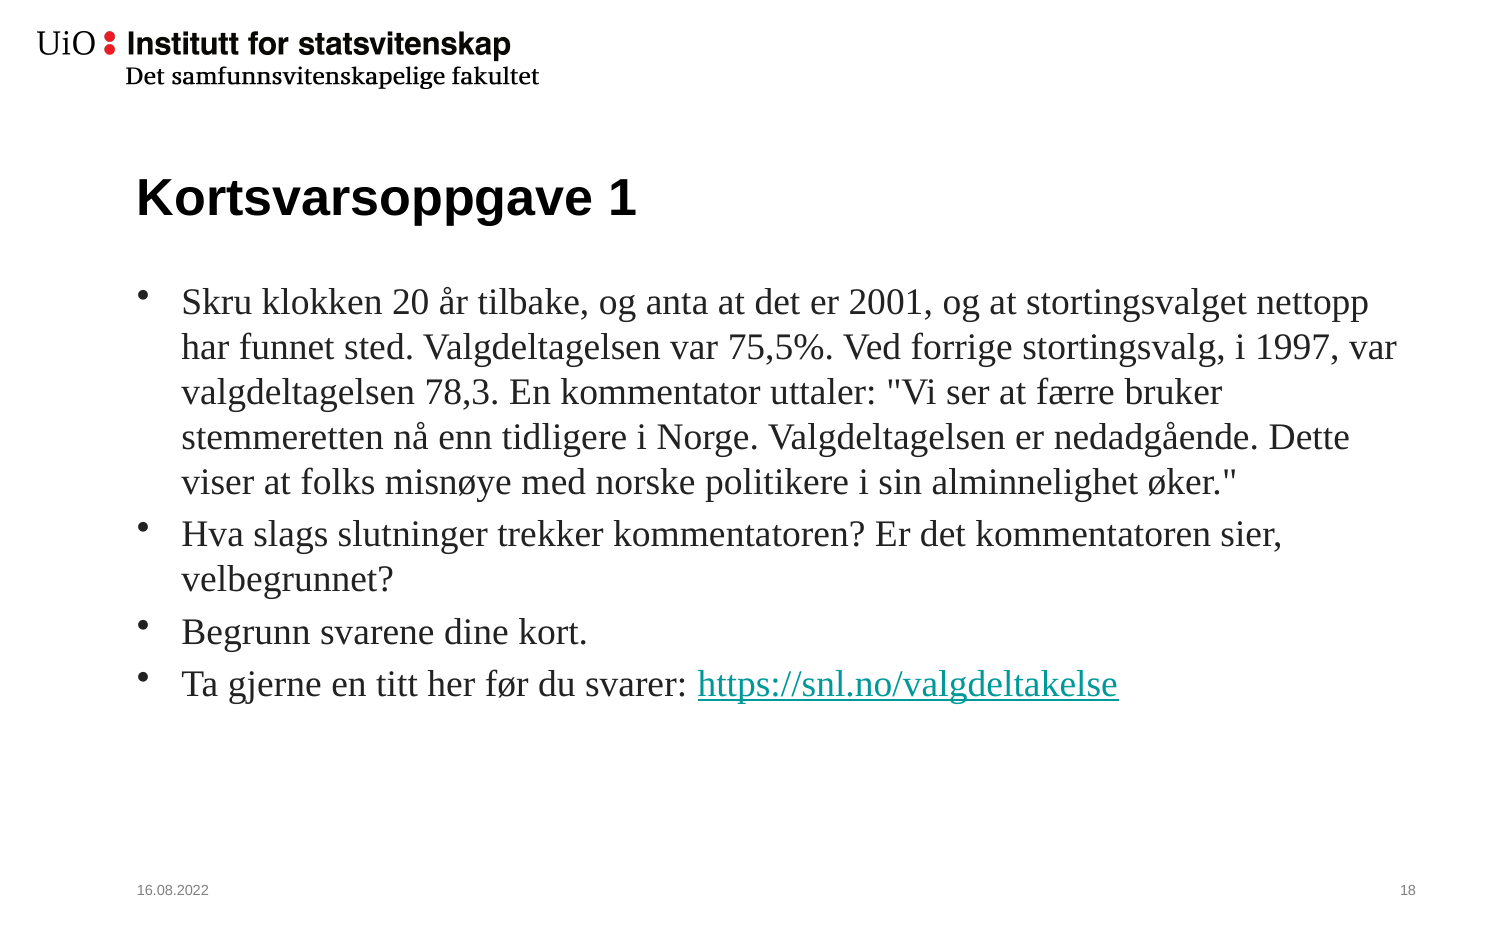

# Kortsvarsoppgave 1
Skru klokken 20 år tilbake, og anta at det er 2001, og at stortingsvalget nettopp har funnet sted. Valgdeltagelsen var 75,5%. Ved forrige stortingsvalg, i 1997, var valgdeltagelsen 78,3. En kommentator uttaler: "Vi ser at færre bruker stemmeretten nå enn tidligere i Norge. Valgdeltagelsen er nedadgående. Dette viser at folks misnøye med norske politikere i sin alminnelighet øker."
Hva slags slutninger trekker kommentatoren? Er det kommentatoren sier, velbegrunnet?
Begrunn svarene dine kort.
Ta gjerne en titt her før du svarer: https://snl.no/valgdeltakelse

16.08.2022
18